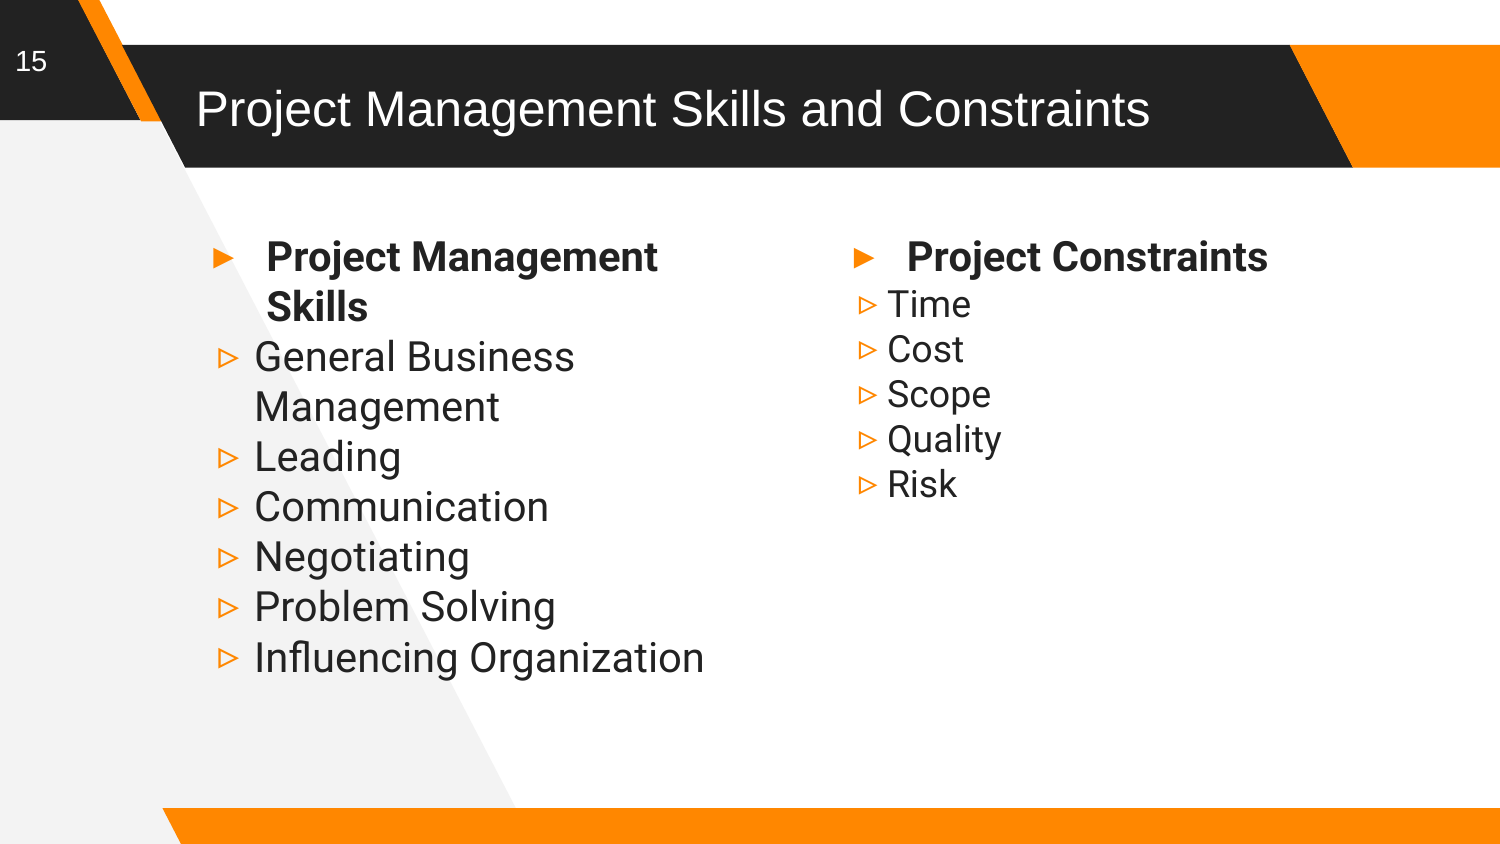

15
# Project Management Skills and Constraints
Project Management Skills
General Business Management
Leading
Communication
Negotiating
Problem Solving
Influencing Organization

Project Constraints
Time
Cost
Scope
Quality
Risk